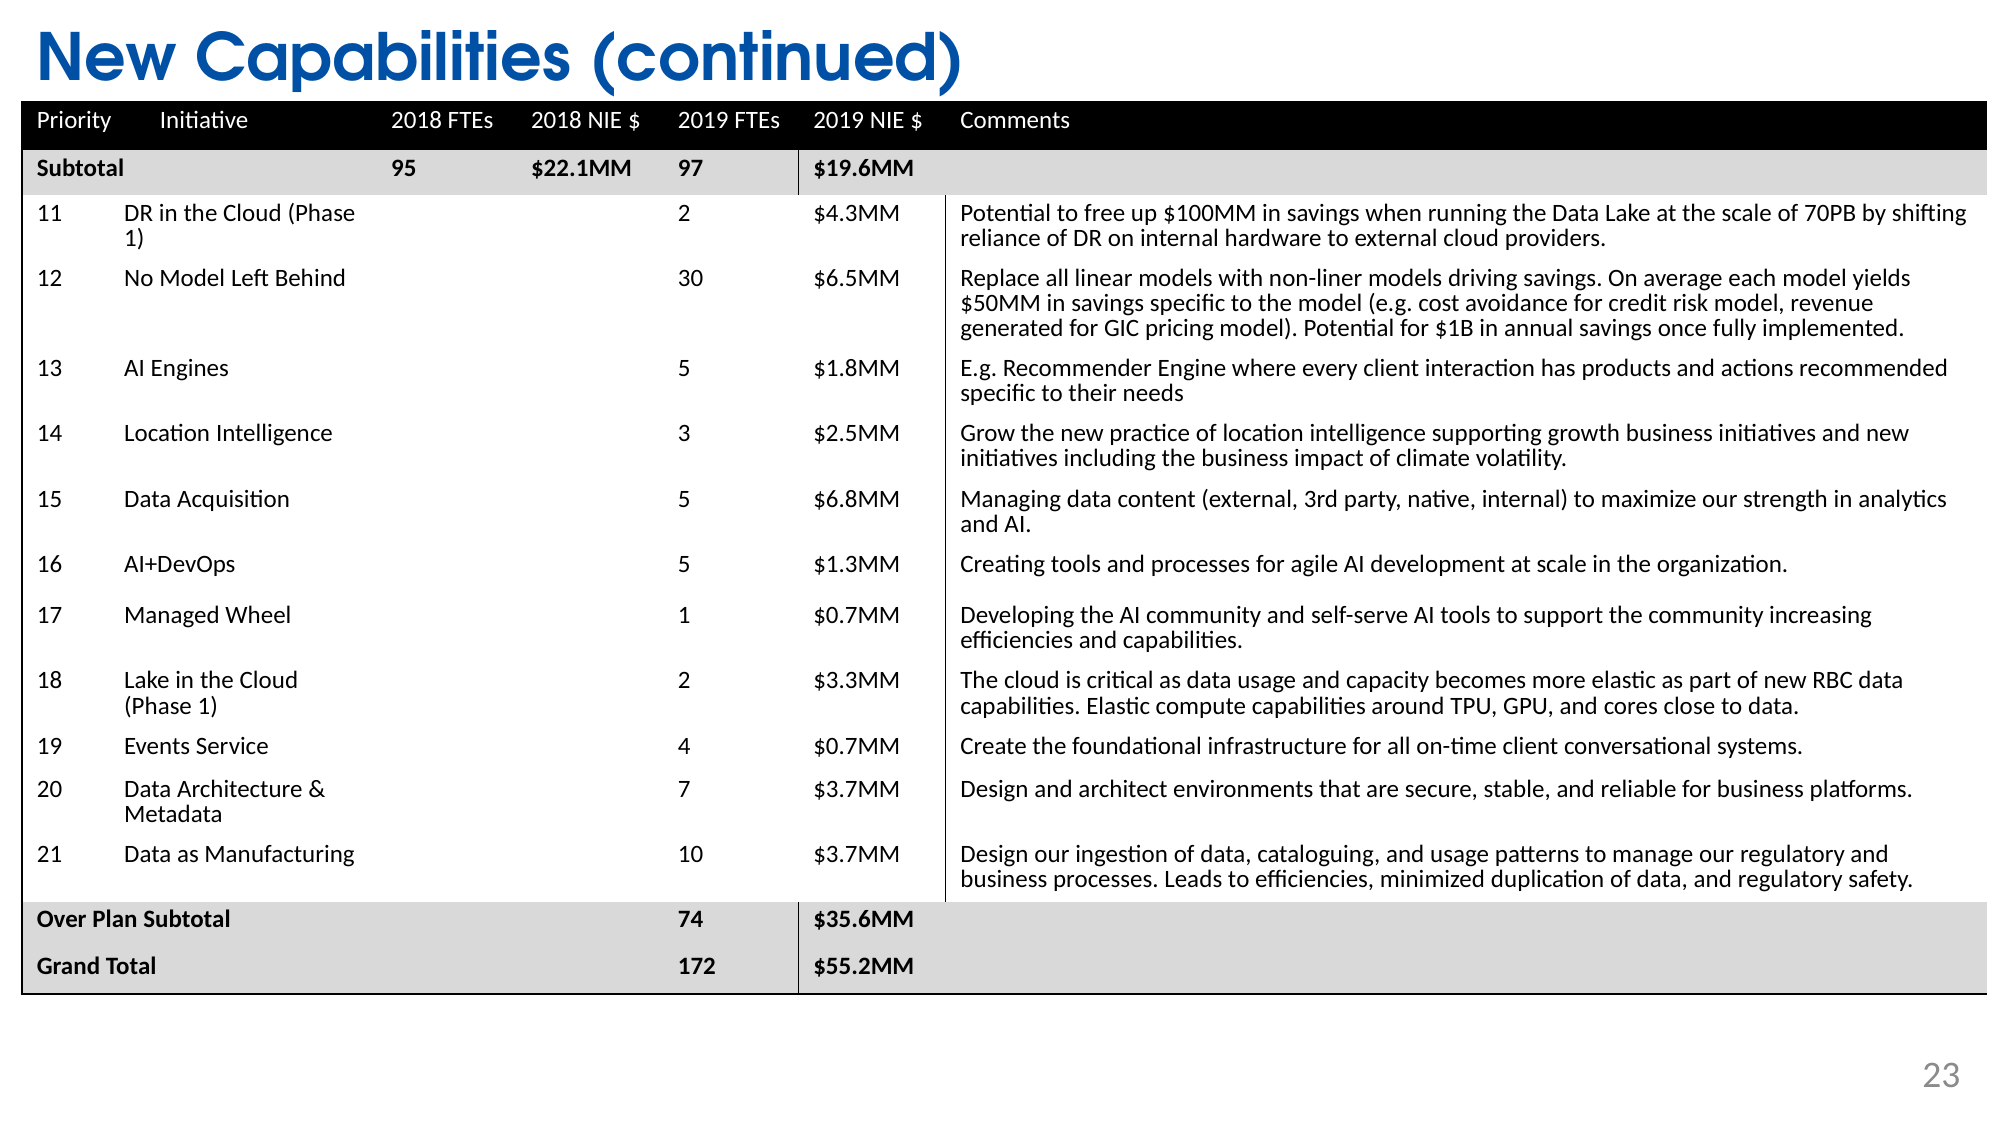

# New Capabilities (continued)
| Priority |  | Initiative | 2018 FTEs | 2018 NIE $ | 2019 FTEs | 2019 NIE $ | Comments |
| --- | --- | --- | --- | --- | --- | --- | --- |
| Subtotal |  |  | 95 | $22.1MM | 97 | $19.6MM |  |
| 11 | DR in the Cloud (Phase 1) |  |  |  | 2 | $4.3MM | Potential to free up $100MM in savings when running the Data Lake at the scale of 70PB by shifting reliance of DR on internal hardware to external cloud providers. |
| 12 | No Model Left Behind |  |  |  | 30 | $6.5MM | Replace all linear models with non-liner models driving savings. On average each model yields $50MM in savings specific to the model (e.g. cost avoidance for credit risk model, revenue generated for GIC pricing model). Potential for $1B in annual savings once fully implemented. |
| 13 | AI Engines |  |  |  | 5 | $1.8MM | E.g. Recommender Engine where every client interaction has products and actions recommended specific to their needs |
| 14 | Location Intelligence |  |  |  | 3 | $2.5MM | Grow the new practice of location intelligence supporting growth business initiatives and new initiatives including the business impact of climate volatility. |
| 15 | Data Acquisition |  |  |  | 5 | $6.8MM | Managing data content (external, 3rd party, native, internal) to maximize our strength in analytics and AI. |
| 16 | AI+DevOps |  |  |  | 5 | $1.3MM | Creating tools and processes for agile AI development at scale in the organization. |
| 17 | Managed Wheel |  |  |  | 1 | $0.7MM | Developing the AI community and self-serve AI tools to support the community increasing efficiencies and capabilities. |
| 18 | Lake in the Cloud (Phase 1) |  |  |  | 2 | $3.3MM | The cloud is critical as data usage and capacity becomes more elastic as part of new RBC data capabilities. Elastic compute capabilities around TPU, GPU, and cores close to data. |
| 19 | Events Service |  |  |  | 4 | $0.7MM | Create the foundational infrastructure for all on-time client conversational systems. |
| 20 | Data Architecture & Metadata |  |  |  | 7 | $3.7MM | Design and architect environments that are secure, stable, and reliable for business platforms. |
| 21 | Data as Manufacturing |  |  |  | 10 | $3.7MM | Design our ingestion of data, cataloguing, and usage patterns to manage our regulatory and business processes. Leads to efficiencies, minimized duplication of data, and regulatory safety. |
| Over Plan Subtotal |  |  |  |  | 74 | $35.6MM |  |
| Grand Total |  |  |  |  | 172 | $55.2MM |  |
23